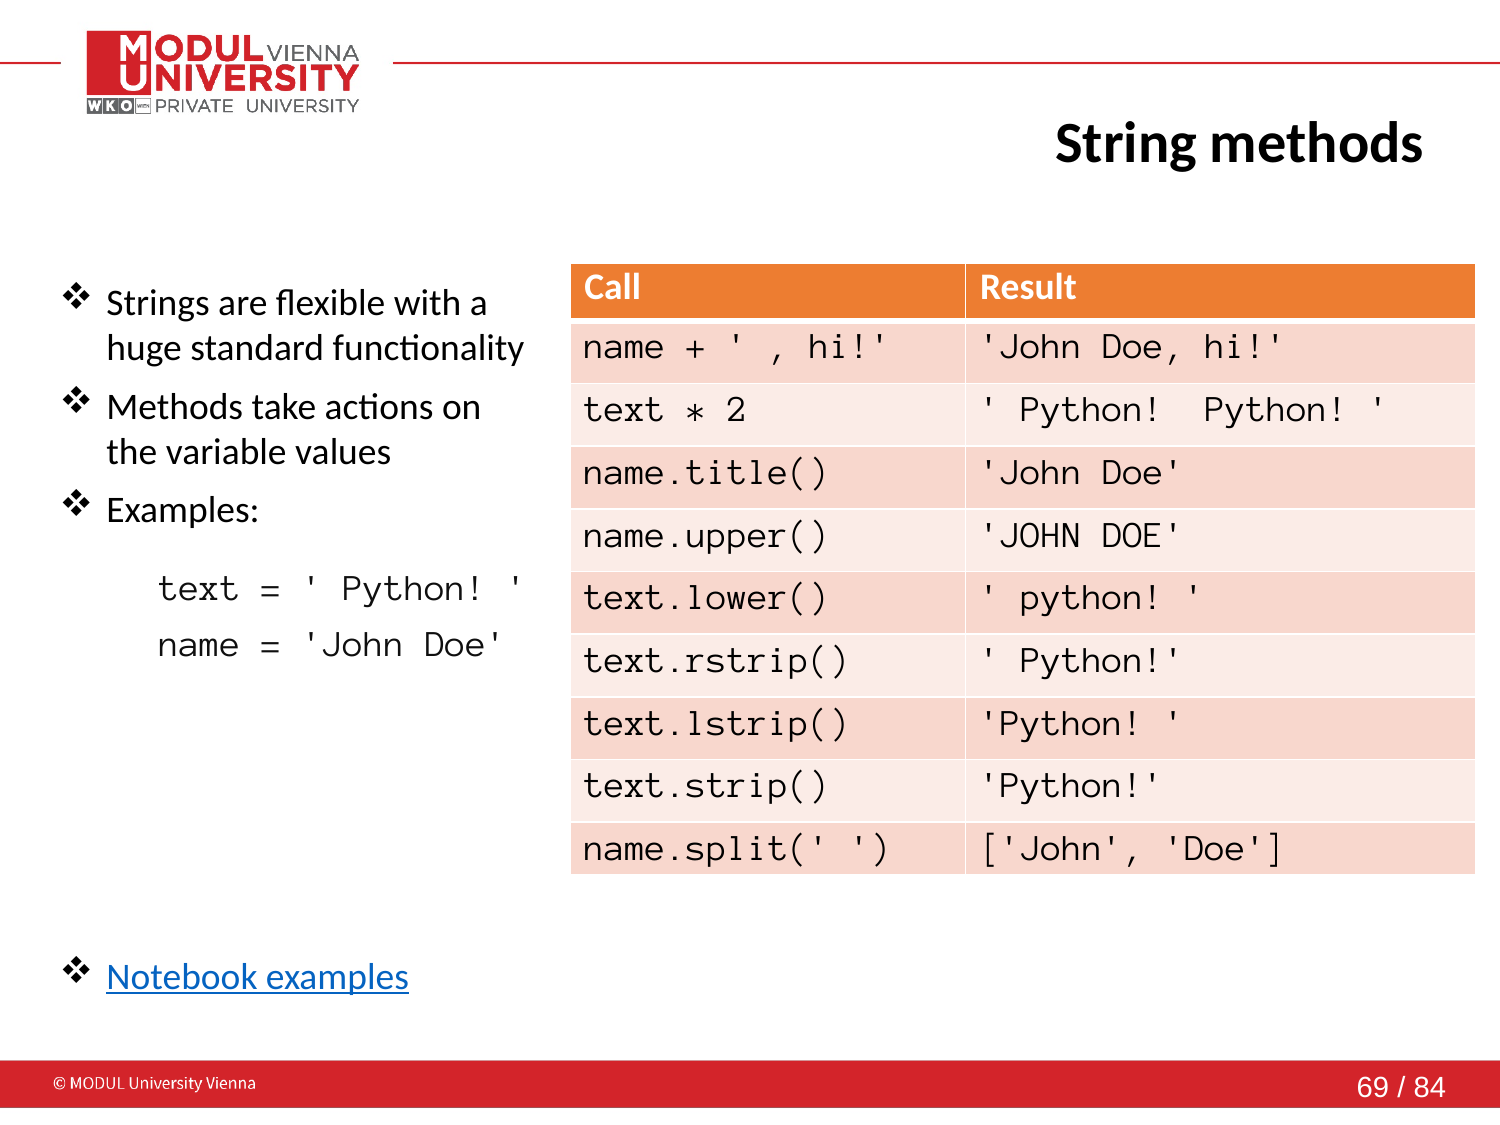

# String methods
Strings are flexible with a huge standard functionality
Methods take actions on the variable values
Examples:

Notebook examples
| Call | Result |
| --- | --- |
| name + ' , hi!' | 'John Doe, hi!' |
| text \* 2 | ' Python! Python! ' |
| name.title() | 'John Doe' |
| name.upper() | 'JOHN DOE' |
| text.lower() | ' python! ' |
| text.rstrip() | ' Python!' |
| text.lstrip() | 'Python! ' |
| text.strip() | 'Python!' |
| name.split(' ') | ['John', 'Doe'] |
text = ' Python! '
name = 'John Doe'